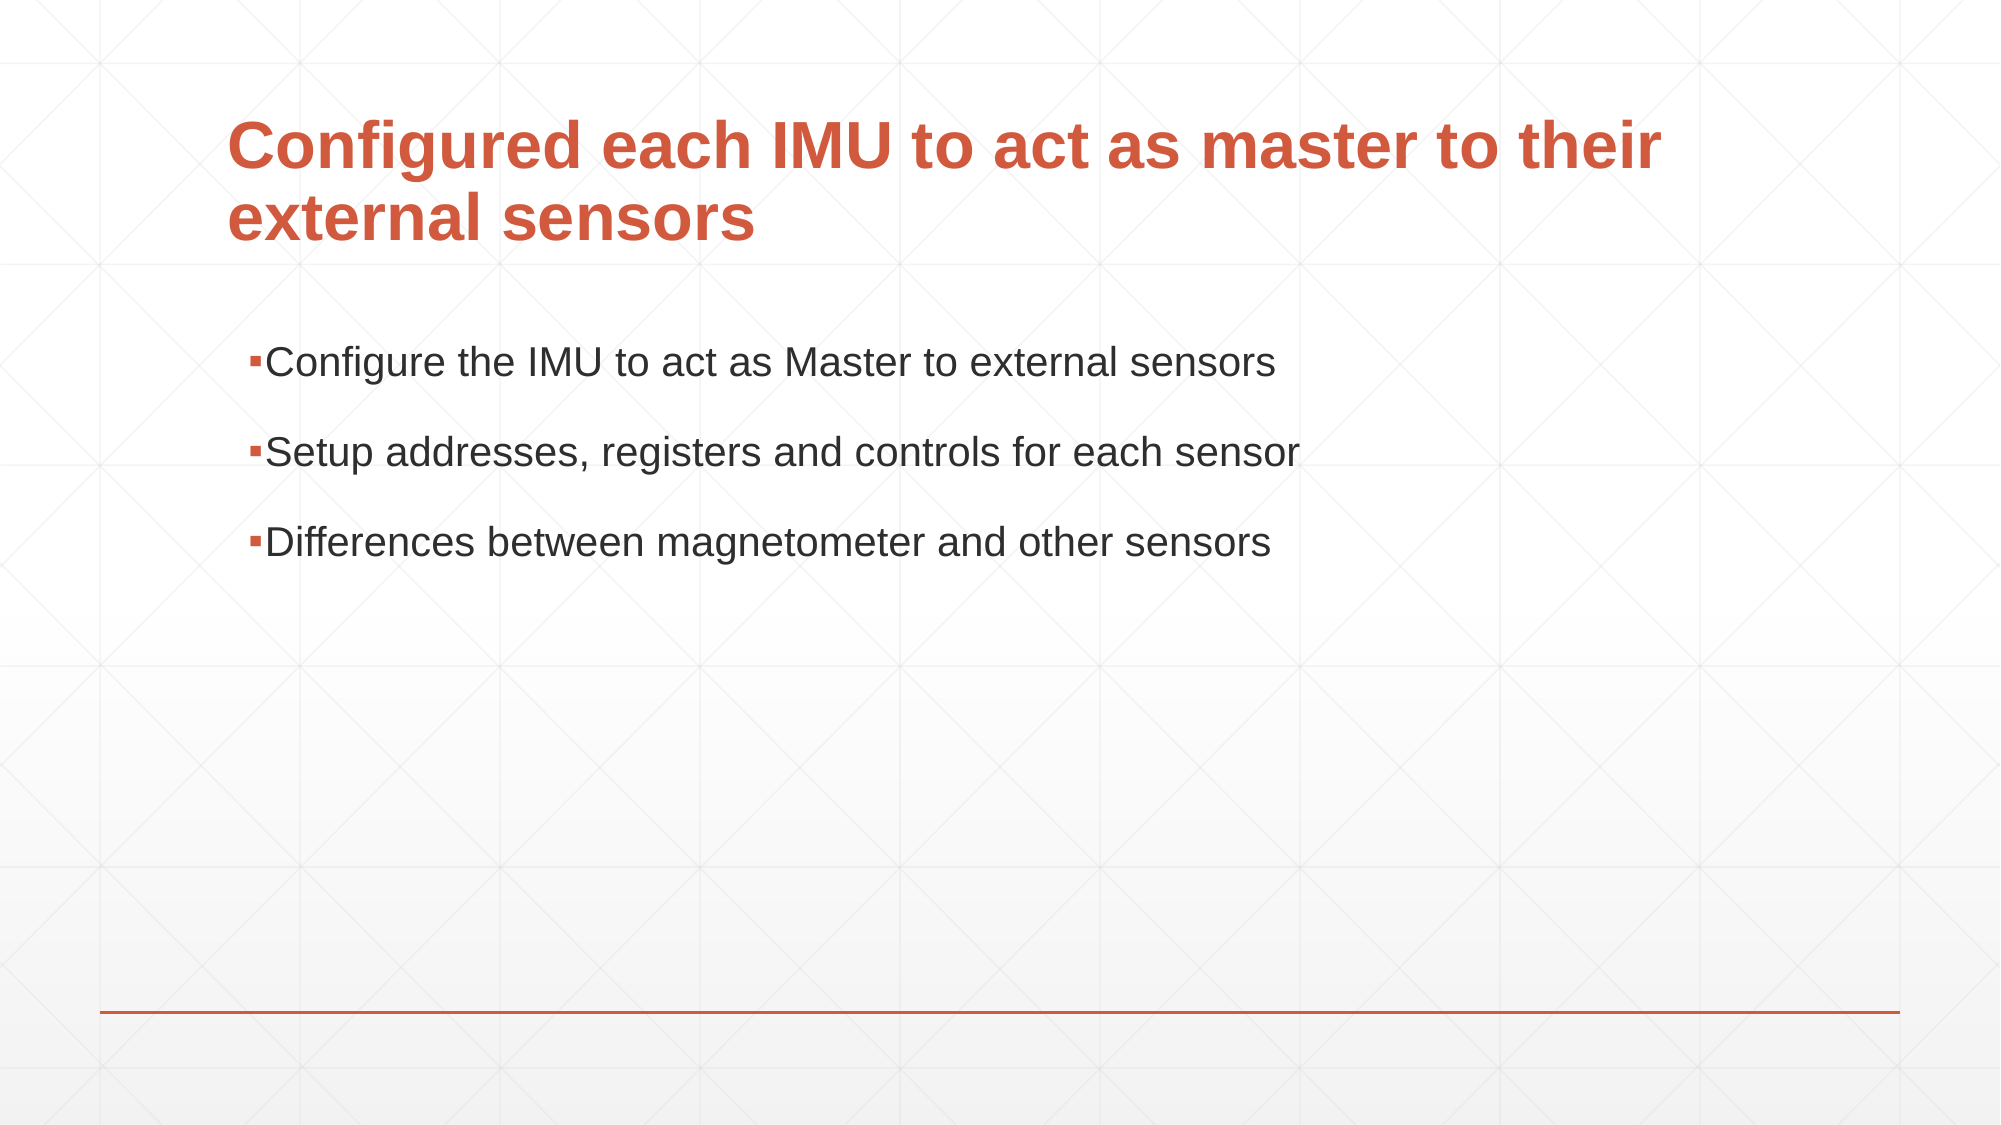

# Configured each IMU to act as master to their external sensors
Configure the IMU to act as Master to external sensors

Setup addresses, registers and controls for each sensor

Differences between magnetometer and other sensors